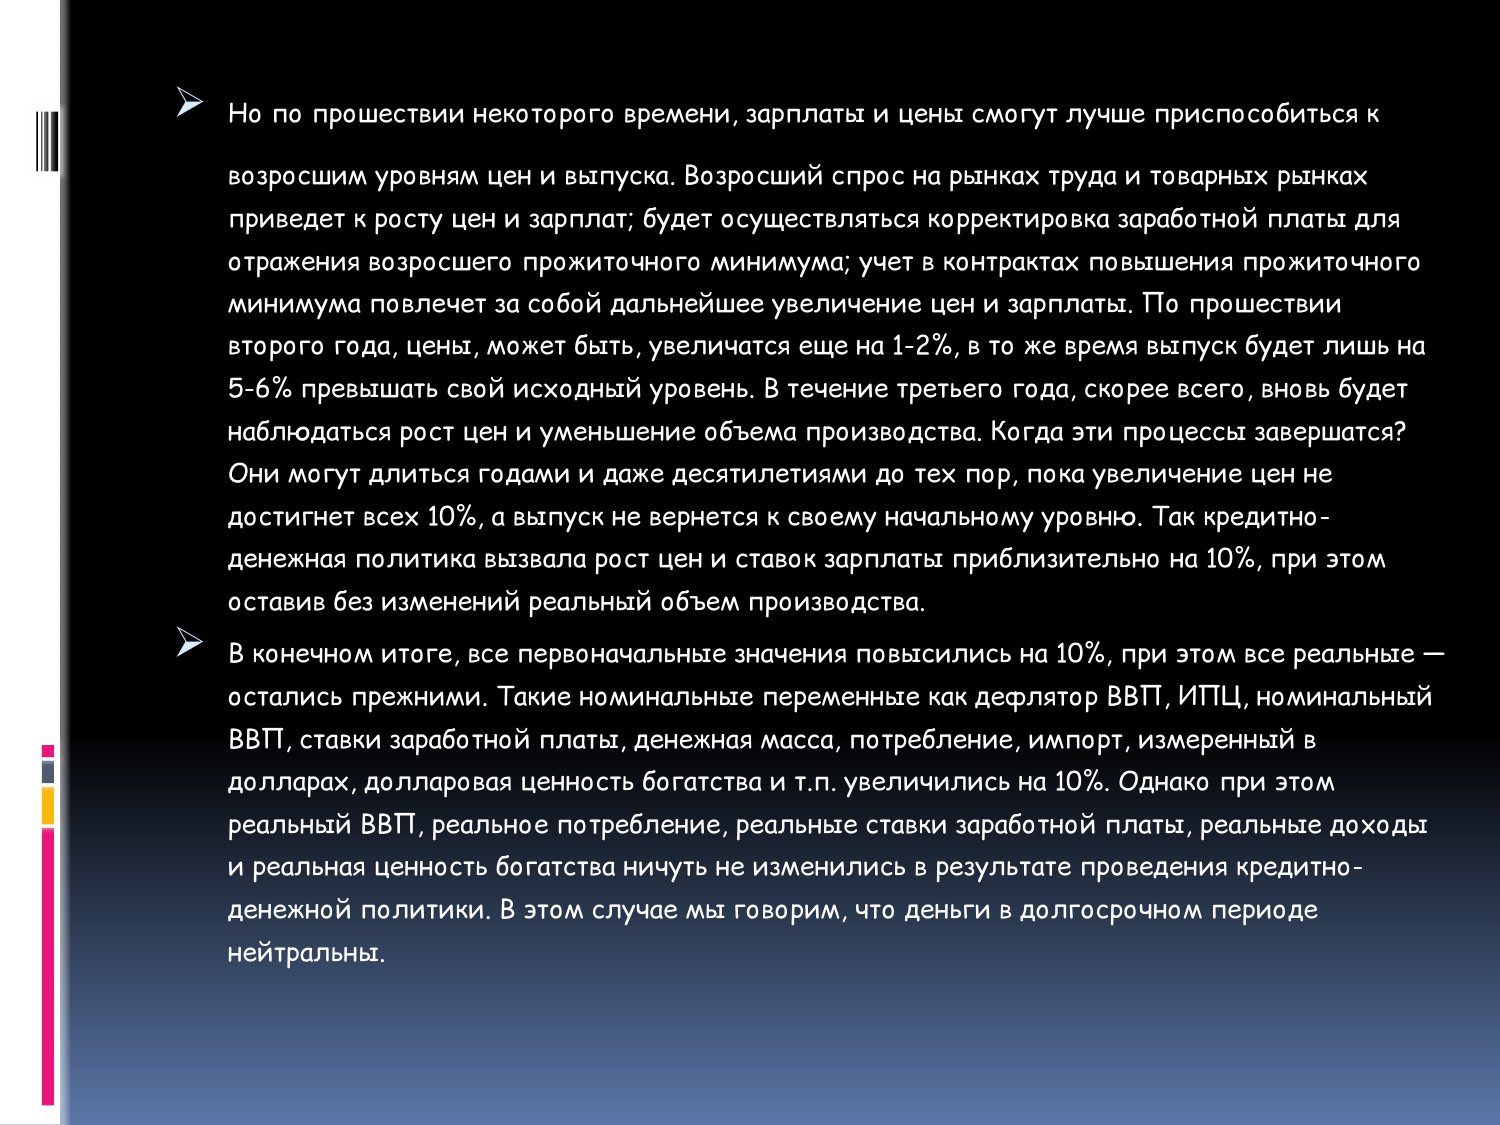

Но по прошествии некоторого времени, зарплаты и цены смогут лучше приспособиться к возросшим уровням цен и выпуска. Возросший спрос на рынках труда и товарных рынках приведет к росту цен и зарплат; будет осуществляться корректировка заработной платы для отражения возросшего прожиточного минимума; учет в контрактах повышения прожиточного минимума повлечет за собой дальнейшее увеличение цен и зарплаты. По прошествии второго года, цены, может быть, увеличатся еще на 1-2%, в то же время выпуск будет лишь на 5-6% превышать свой исходный уровень. В течение третьего года, скорее всего, вновь будет наблюдаться рост цен и уменьшение объема производства. Когда эти процессы завершатся? Они могут длиться годами и даже десятилетиями до тех пор, пока увеличение цен не достигнет всех 10%, а выпуск не вернется к своему начальному уровню. Так кредитно-денежная политика вызвала рост цен и ставок зарплаты приблизительно на 10%, при этом оставив без изменений реальный объем производства.
В конечном итоге, все первоначальные значения повысились на 10%, при этом все реальные — остались прежними. Такие номинальные переменные как дефлятор ВВП, ИПЦ, номинальный ВВП, ставки заработной платы, денежная масса, потребление, импорт, измеренный в долларах, долларовая ценность богатства и т.п. увеличились на 10%. Однако при этом реальный ВВП, реальное потребление, реальные ставки заработной платы, реальные доходы и реальная ценность богатства ничуть не изменились в результате проведения кредитно-денежной политики. В этом случае мы говорим, что деньги в долгосрочном периоде нейтральны.